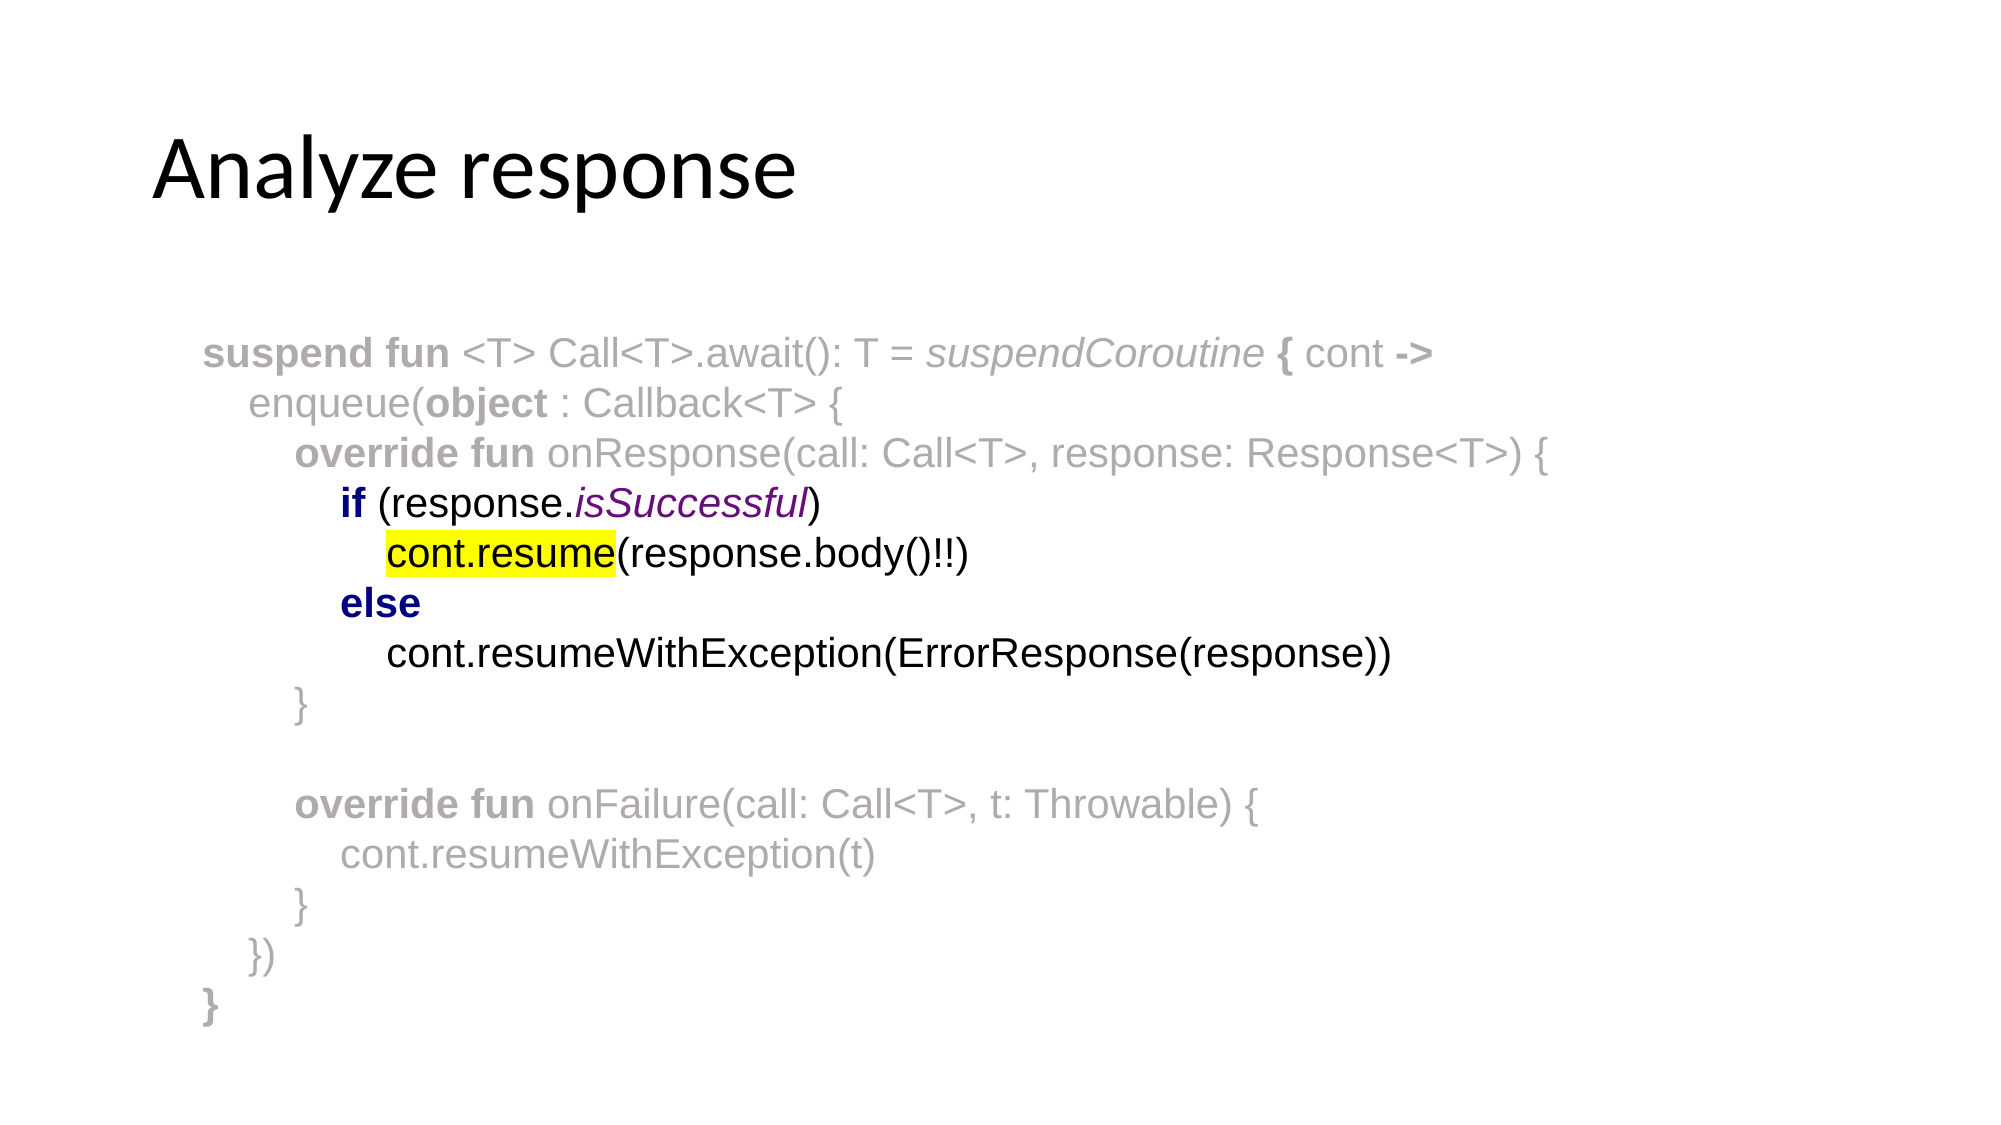

# Analyze response
suspend fun <T> Call<T>.await(): T = suspendCoroutine { cont ->
    enqueue(object : Callback<T> {
        override fun onResponse(call: Call<T>, response: Response<T>) {
            if (response.isSuccessful)
                cont.resume(response.body()!!)
            else
                cont.resumeWithException(ErrorResponse(response))
        }
        override fun onFailure(call: Call<T>, t: Throwable) {
            cont.resumeWithException(t)
        }
    })
}